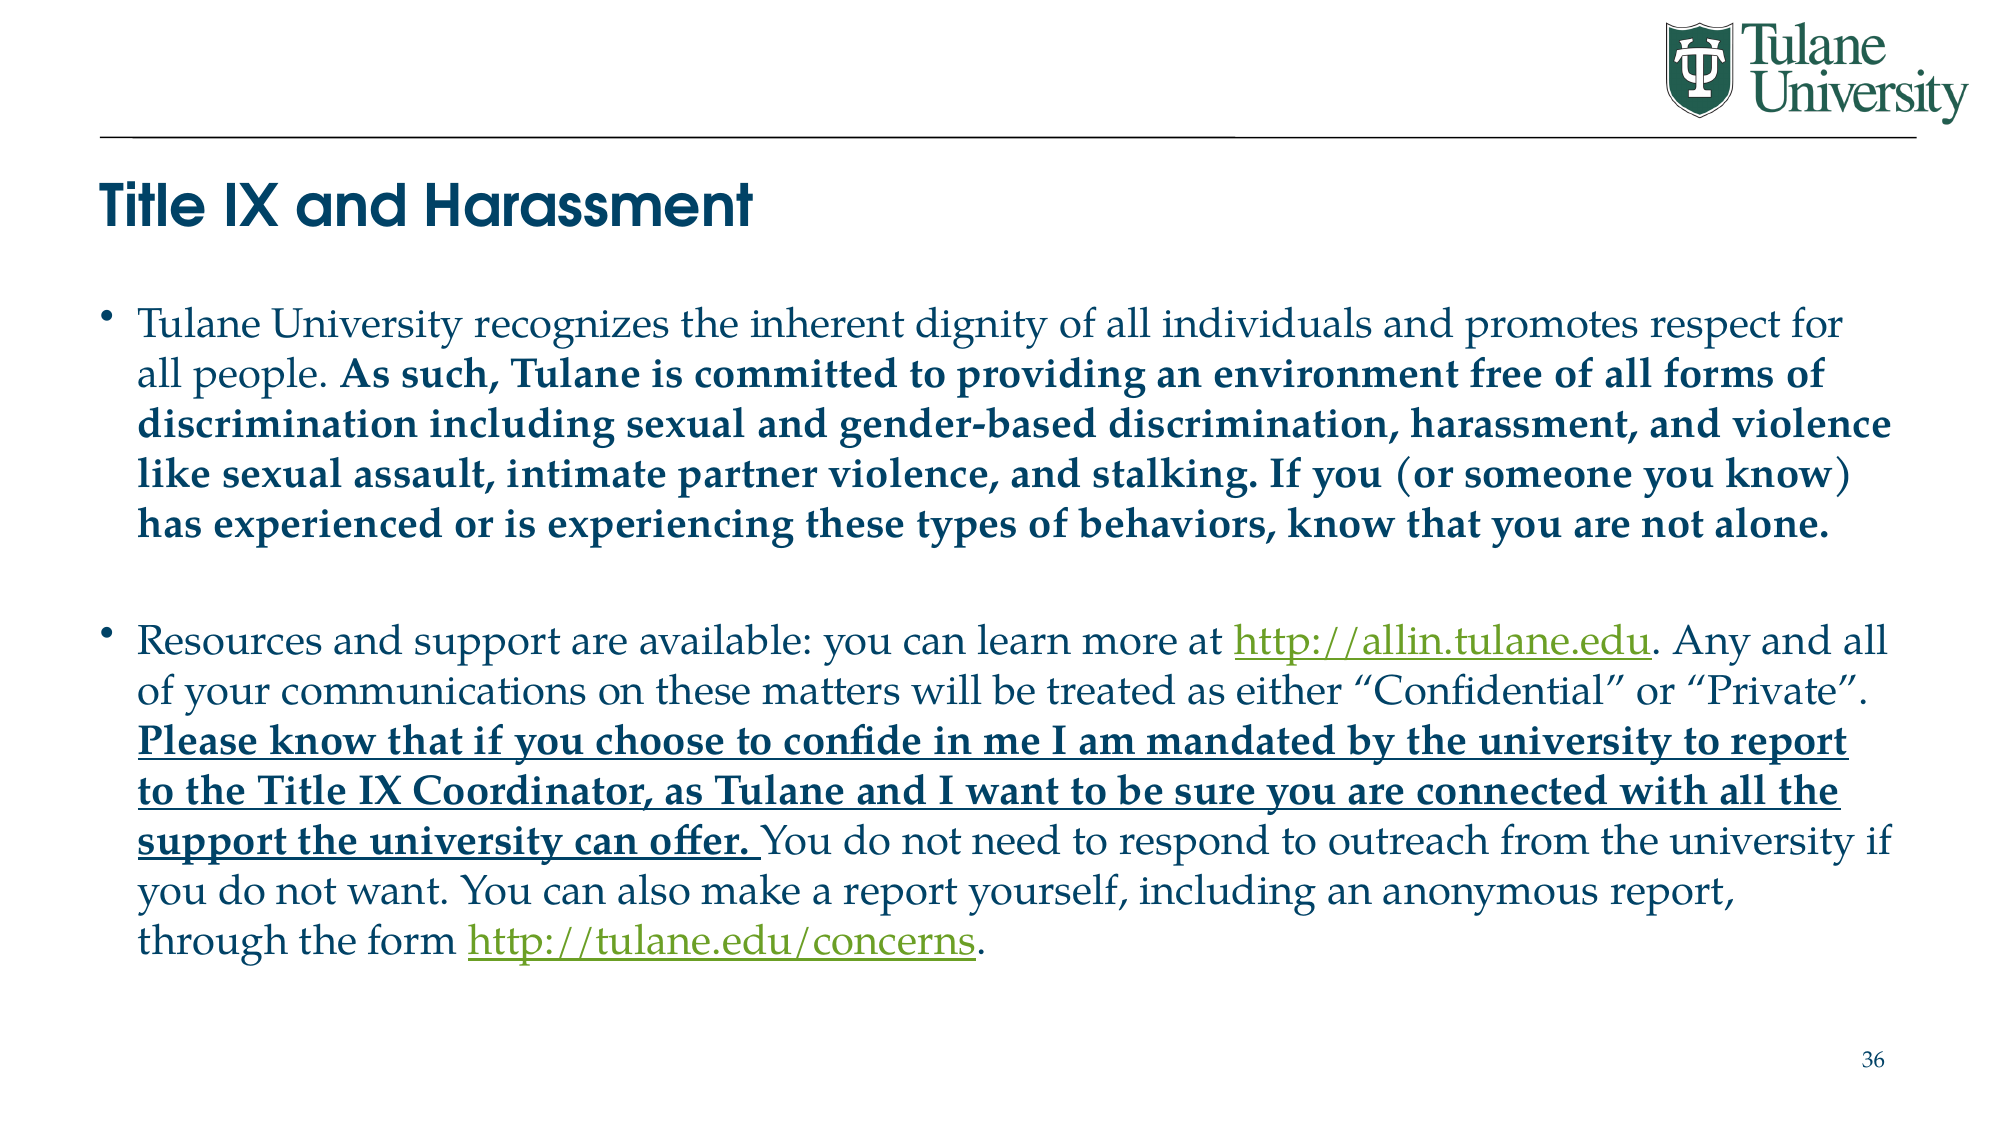

# Title IX and Harassment
Tulane University recognizes the inherent dignity of all individuals and promotes respect for all people. As such, Tulane is committed to providing an environment free of all forms of discrimination including sexual and gender-based discrimination, harassment, and violence like sexual assault, intimate partner violence, and stalking. If you (or someone you know) has experienced or is experiencing these types of behaviors, know that you are not alone.

Resources and support are available: you can learn more at http://allin.tulane.edu. Any and all of your communications on these matters will be treated as either “Confidential” or “Private”. Please know that if you choose to confide in me I am mandated by the university to report to the Title IX Coordinator, as Tulane and I want to be sure you are connected with all the support the university can offer. You do not need to respond to outreach from the university if you do not want. You can also make a report yourself, including an anonymous report, through the form http://tulane.edu/concerns.
36